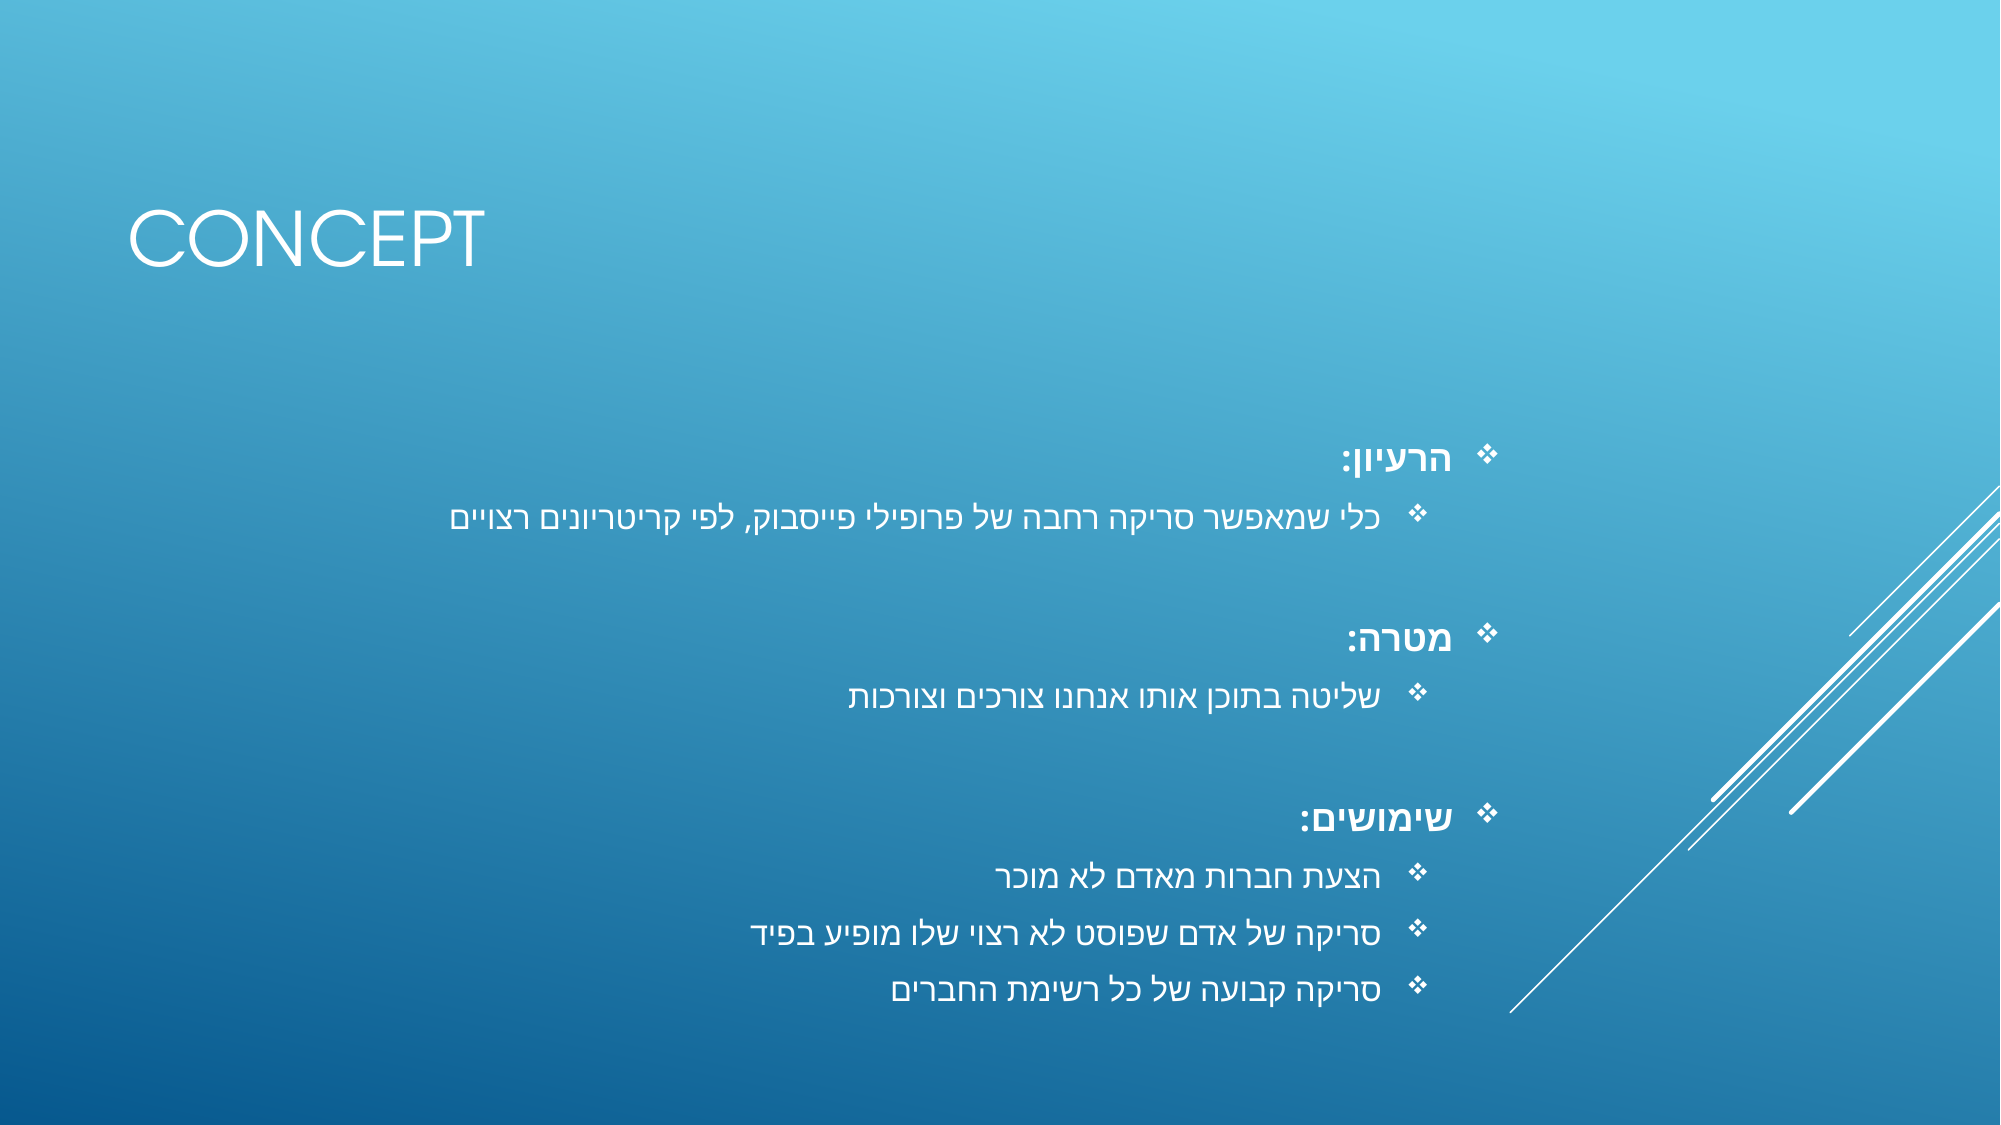

# concept
הרעיון:
כלי שמאפשר סריקה רחבה של פרופילי פייסבוק, לפי קריטריונים רצויים

מטרה:
שליטה בתוכן אותו אנחנו צורכים וצורכות

שימושים:
הצעת חברות מאדם לא מוכר
סריקה של אדם שפוסט לא רצוי שלו מופיע בפיד
סריקה קבועה של כל רשימת החברים